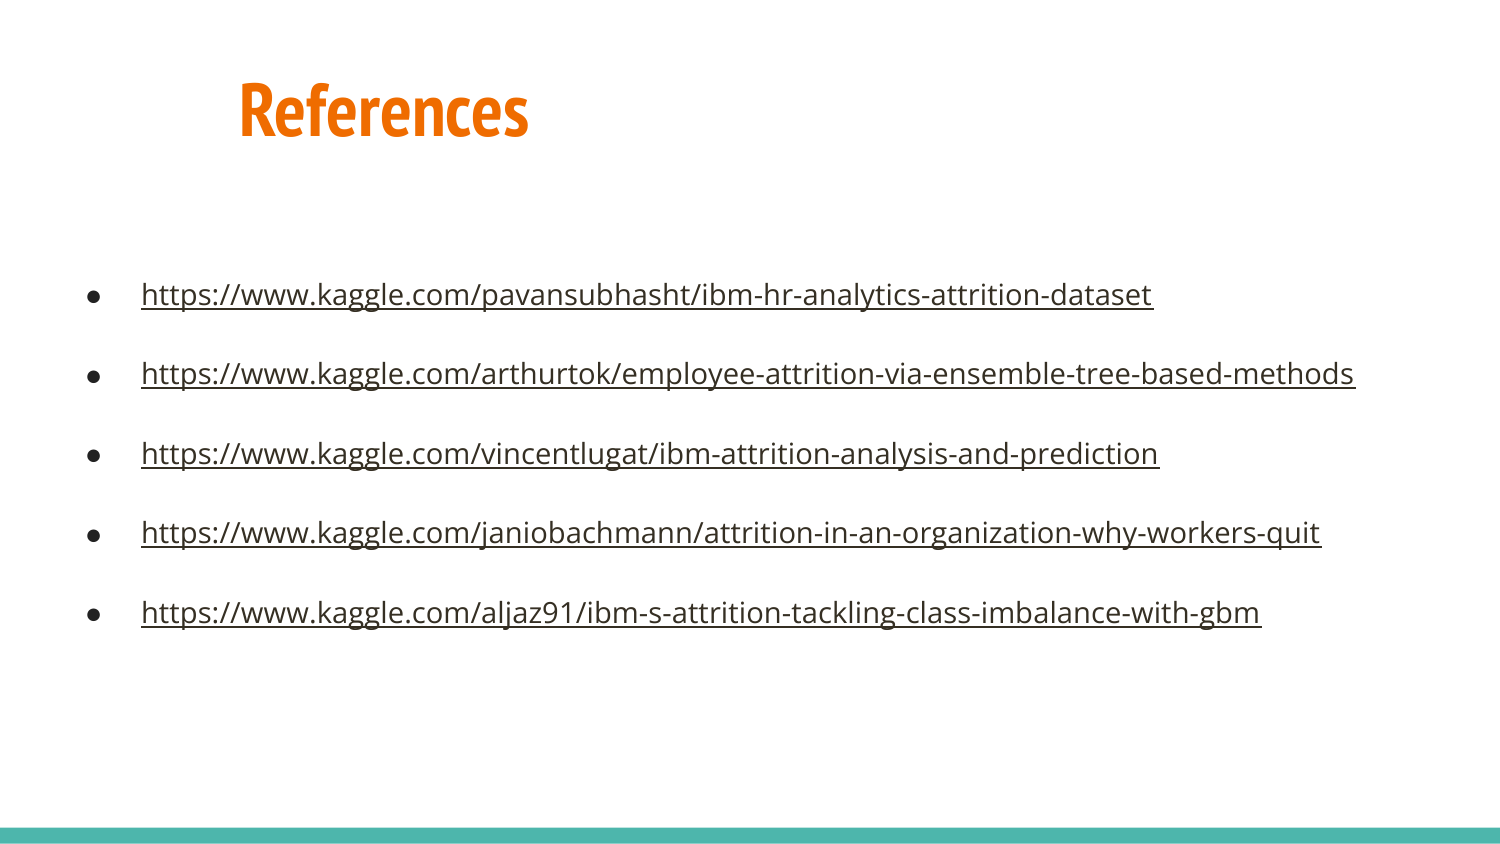

# References
https://www.kaggle.com/pavansubhasht/ibm-hr-analytics-attrition-dataset
https://www.kaggle.com/arthurtok/employee-attrition-via-ensemble-tree-based-methods
https://www.kaggle.com/vincentlugat/ibm-attrition-analysis-and-prediction
https://www.kaggle.com/janiobachmann/attrition-in-an-organization-why-workers-quit
https://www.kaggle.com/aljaz91/ibm-s-attrition-tackling-class-imbalance-with-gbm